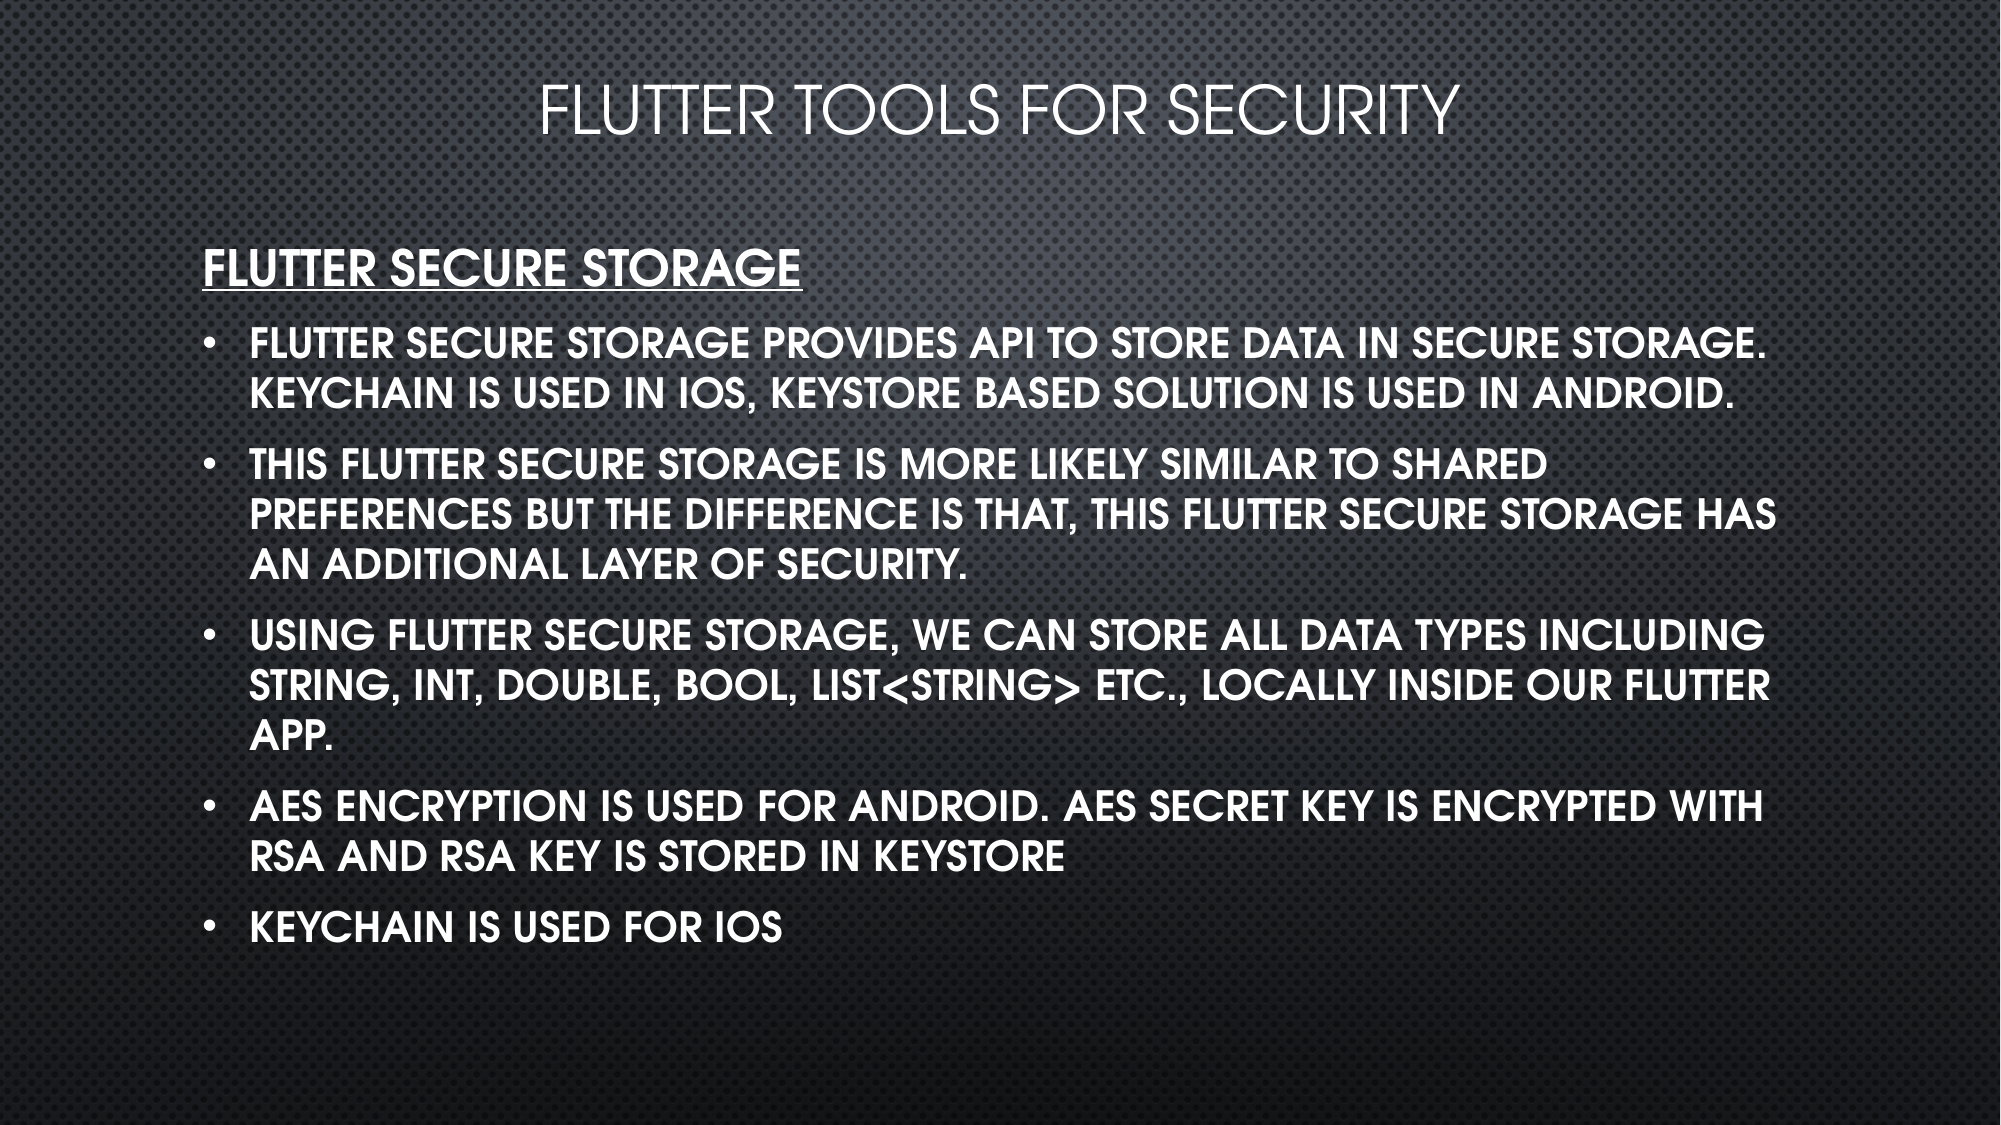

# Flutter tools for security
Flutter Secure Storage
Flutter Secure Storage provides API to store data in secure storage. Keychain is used in iOS, KeyStore based solution is used in Android.
This flutter secure storage is more likely similar to Shared Preferences but the difference is that, this flutter secure storage has an additional layer of security.
Using flutter secure storage, we can store all data types including String, int, double, bool, List<String> etc., locally inside our flutter app.
AES encryption is used for Android. AES secret key is encrypted with RSA and RSA key is stored in KeyStore
Keychain is used for iOS